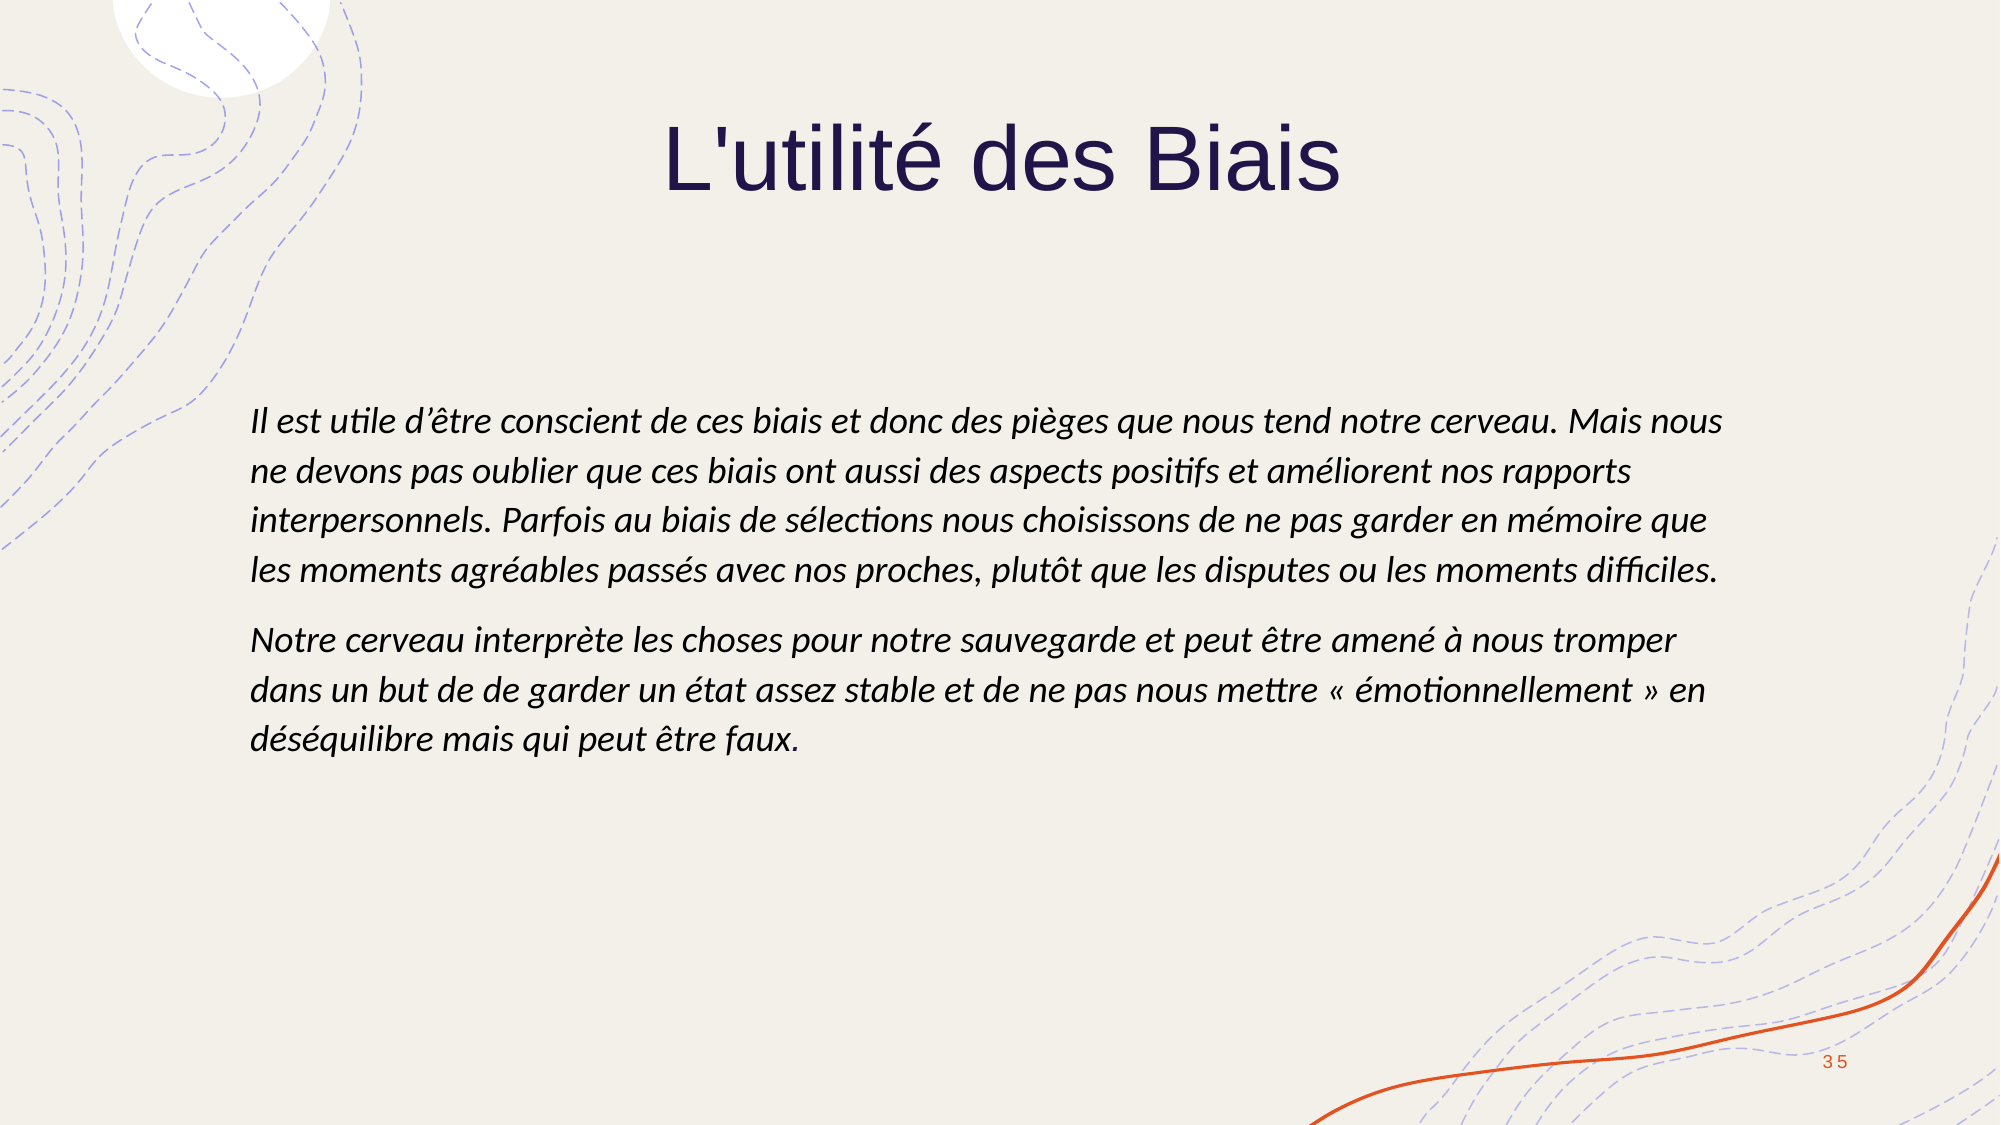

# L'utilité des Biais
Il est utile d’être conscient de ces biais et donc des pièges que nous tend notre cerveau. Mais nous ne devons pas oublier que ces biais ont aussi des aspects positifs et améliorent nos rapports interpersonnels. Parfois au biais de sélections nous choisissons de ne pas garder en mémoire que les moments agréables passés avec nos proches, plutôt que les disputes ou les moments difficiles.
Notre cerveau interprète les choses pour notre sauvegarde et peut être amené à nous tromper dans un but de de garder un état assez stable et de ne pas nous mettre « émotionnellement » en déséquilibre mais qui peut être faux.
35